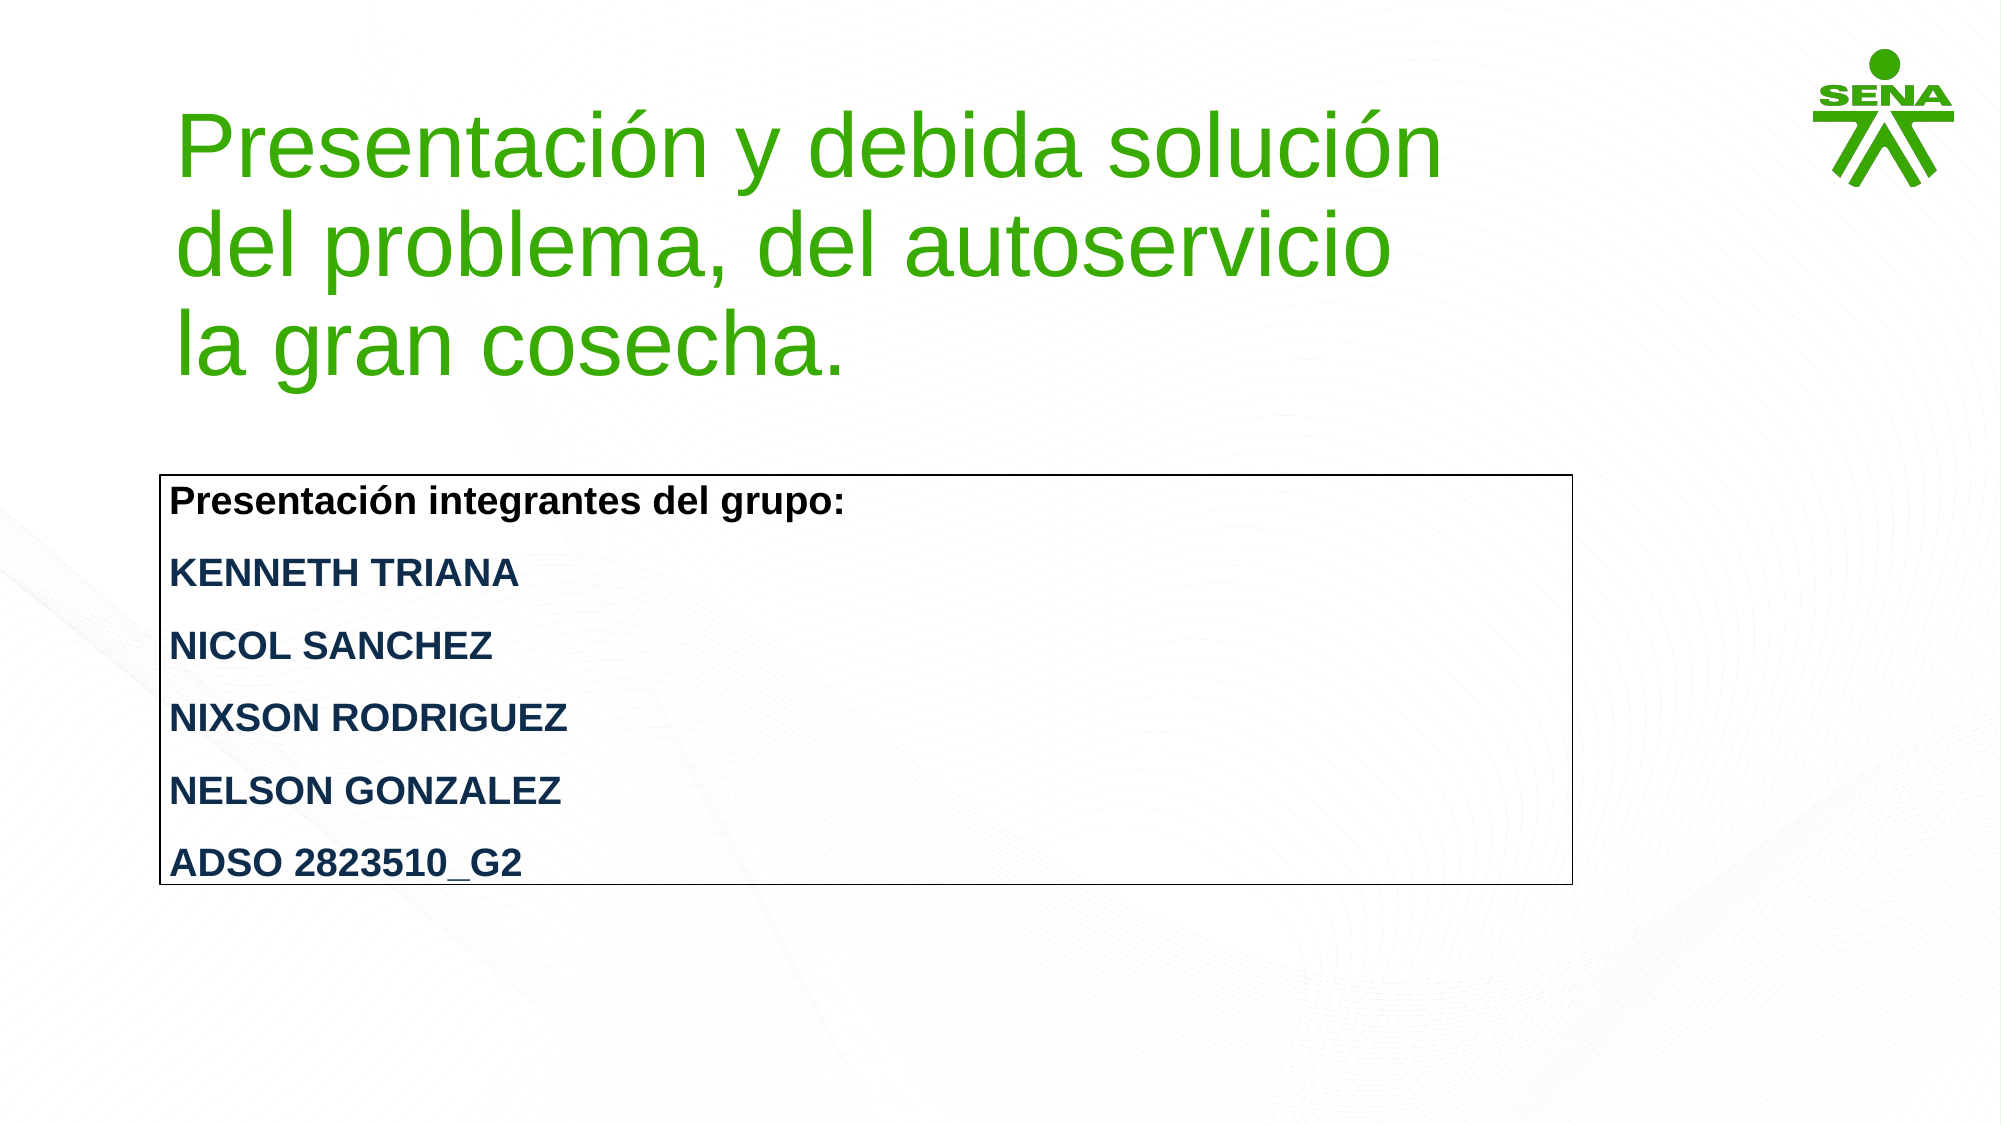

Presentación y debida solución del problema, del autoservicio la gran cosecha.

Presentación integrantes del grupo:
KENNETH TRIANA
NICOL SANCHEZ
NIXSON RODRIGUEZ
NELSON GONZALEZ
ADSO 2823510_G2